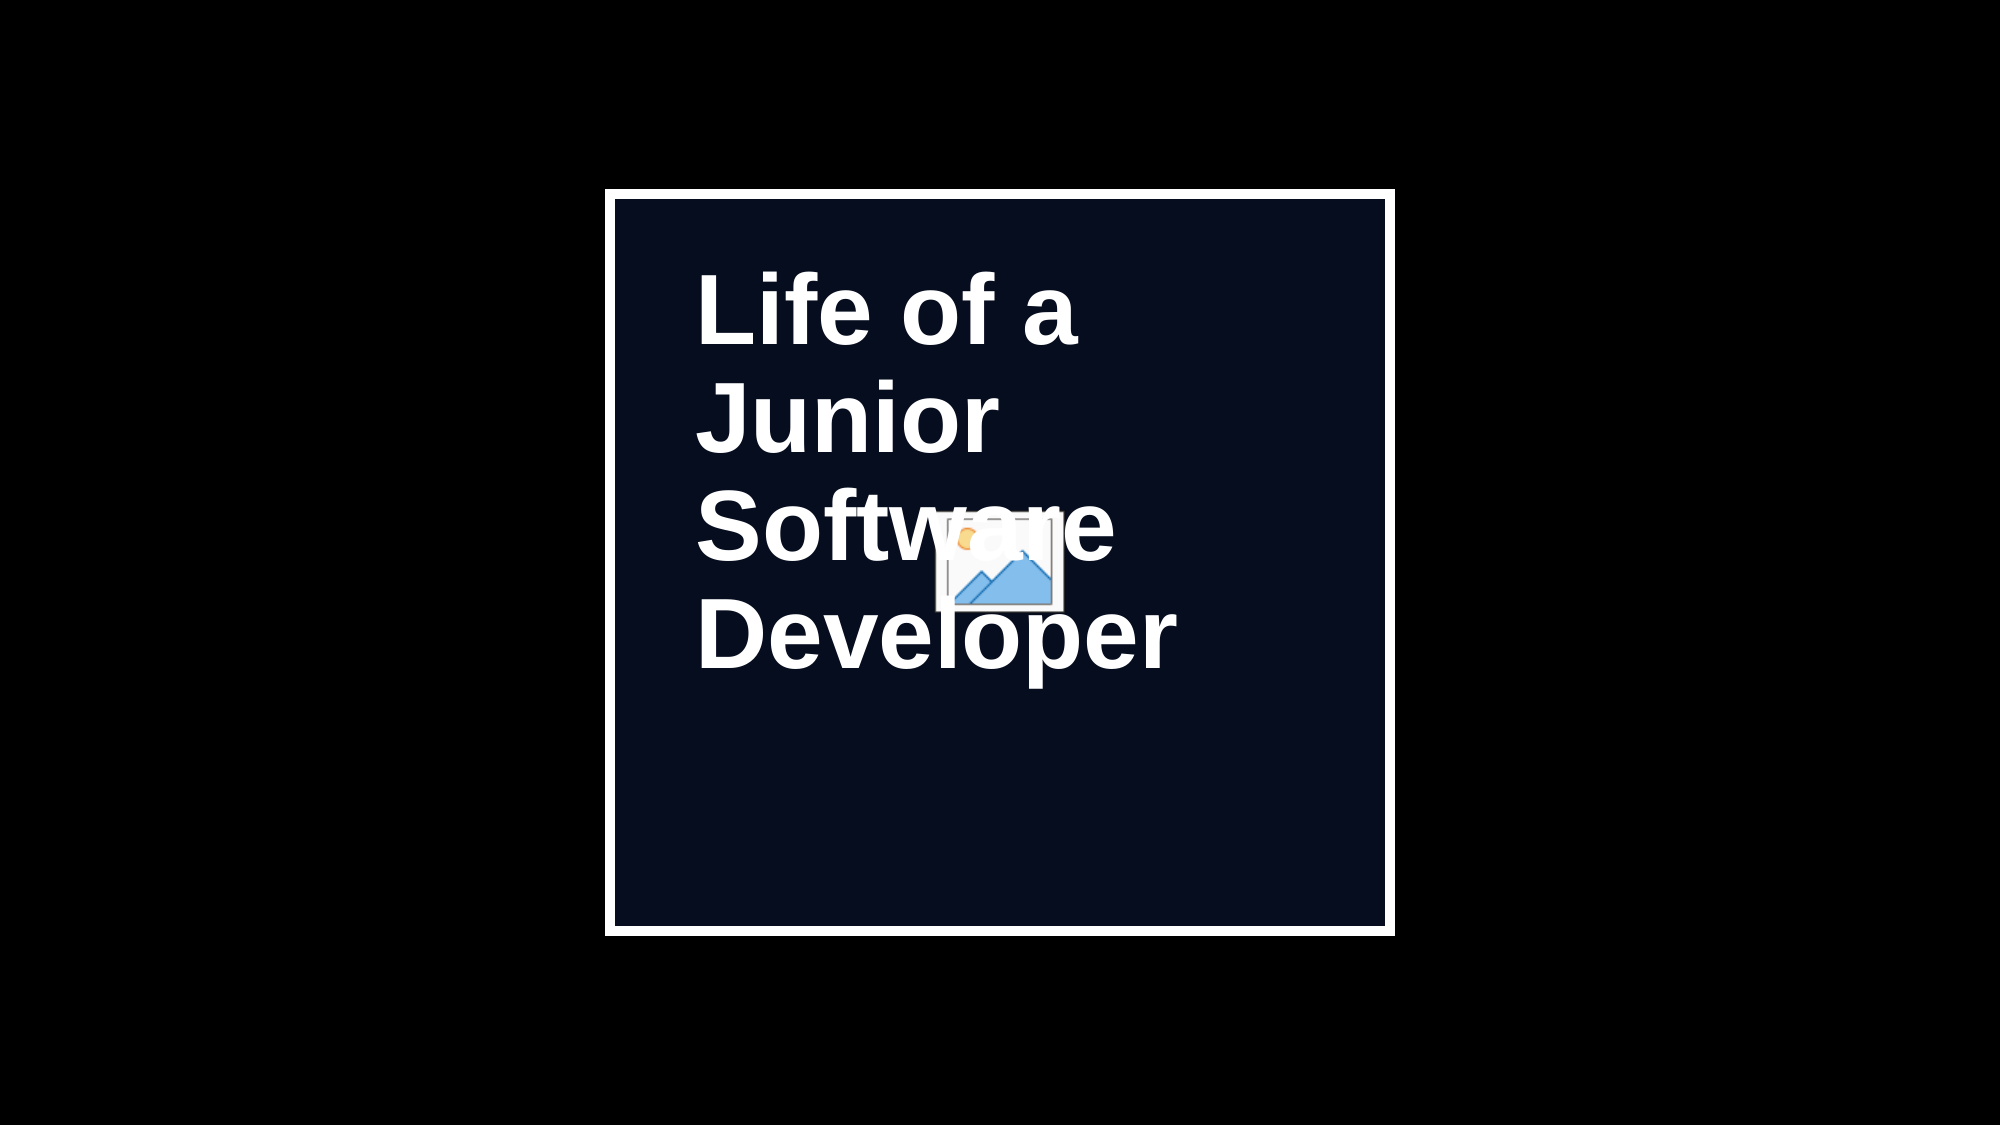

# Life of a Junior Software Developer